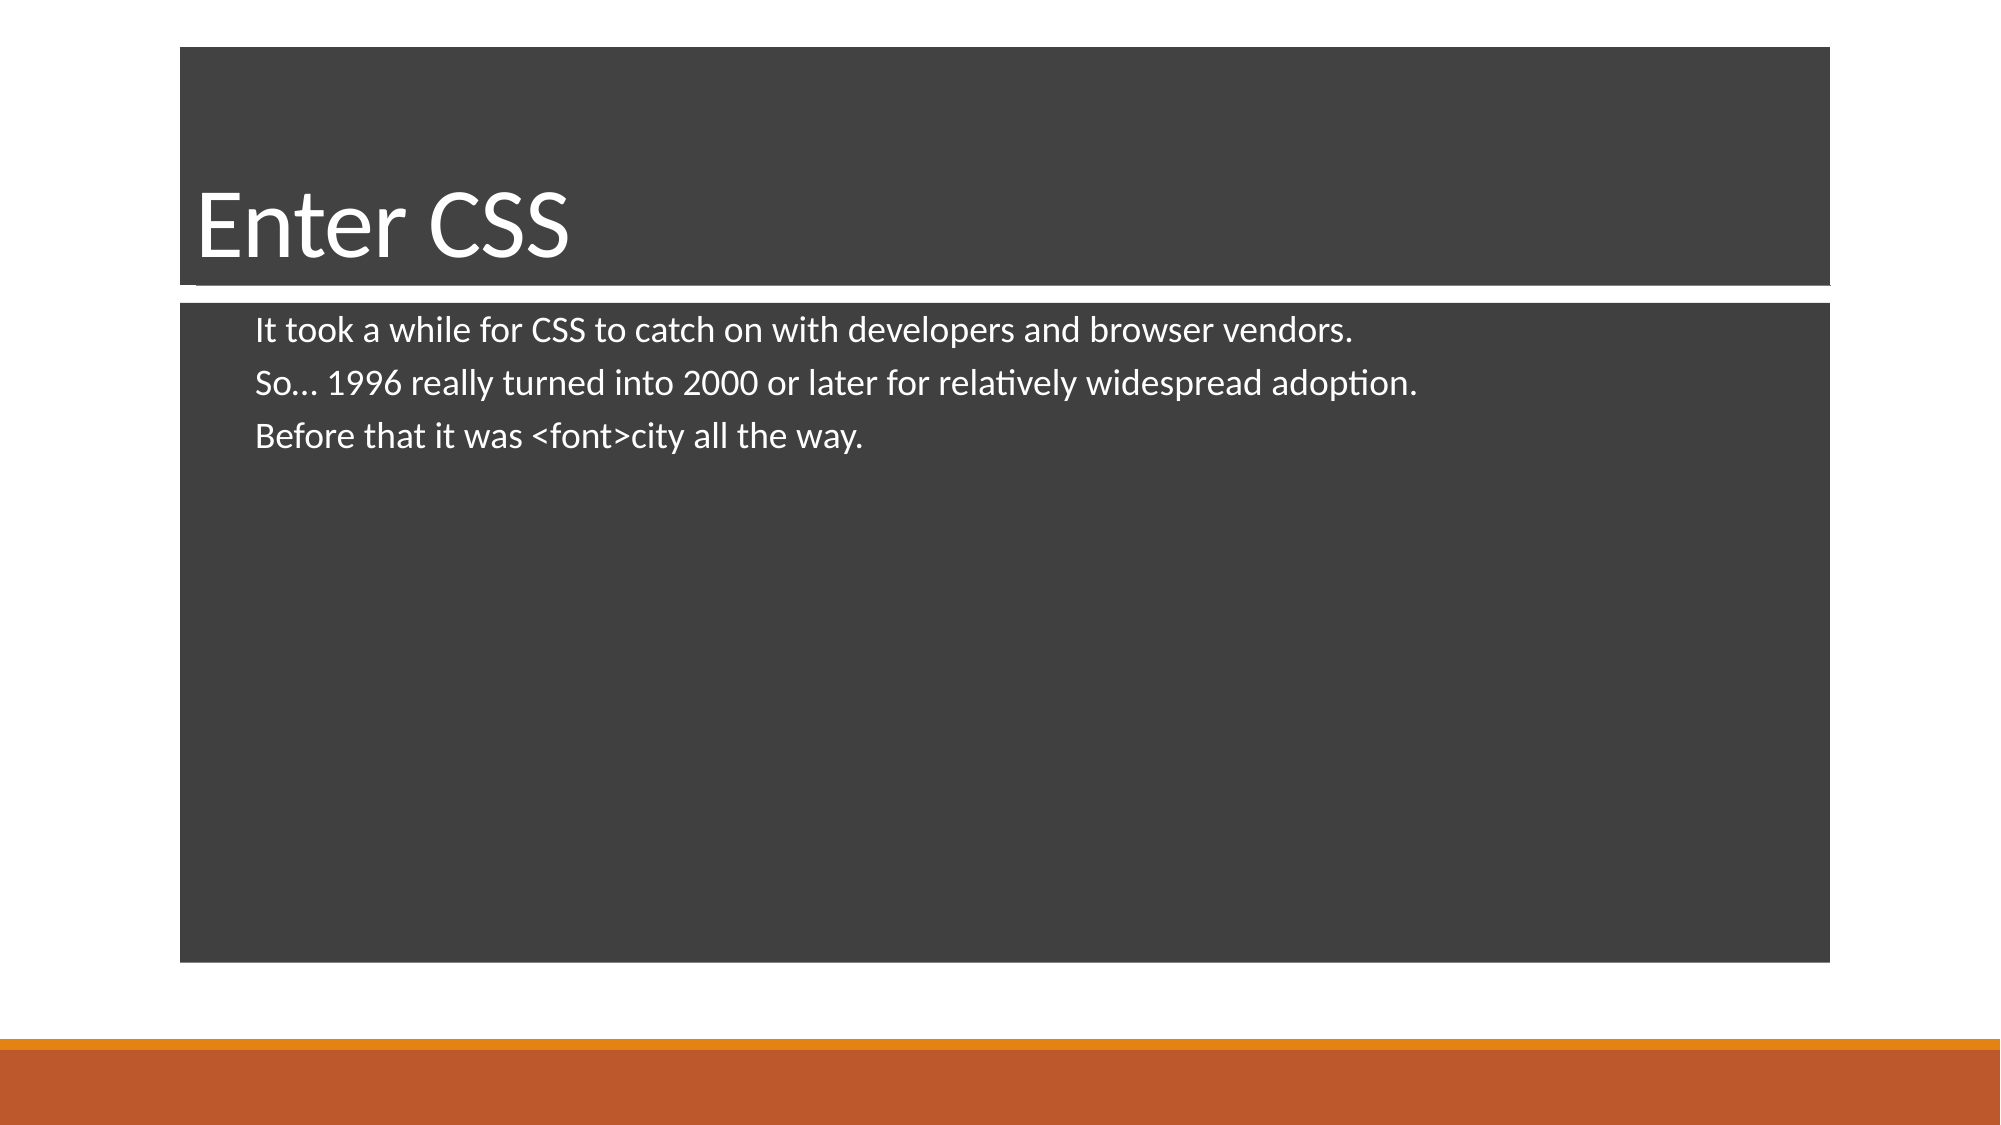

# Enter CSS
It took a while for CSS to catch on with developers and browser vendors.
So… 1996 really turned into 2000 or later for relatively widespread adoption.
Before that it was <font>city all the way.